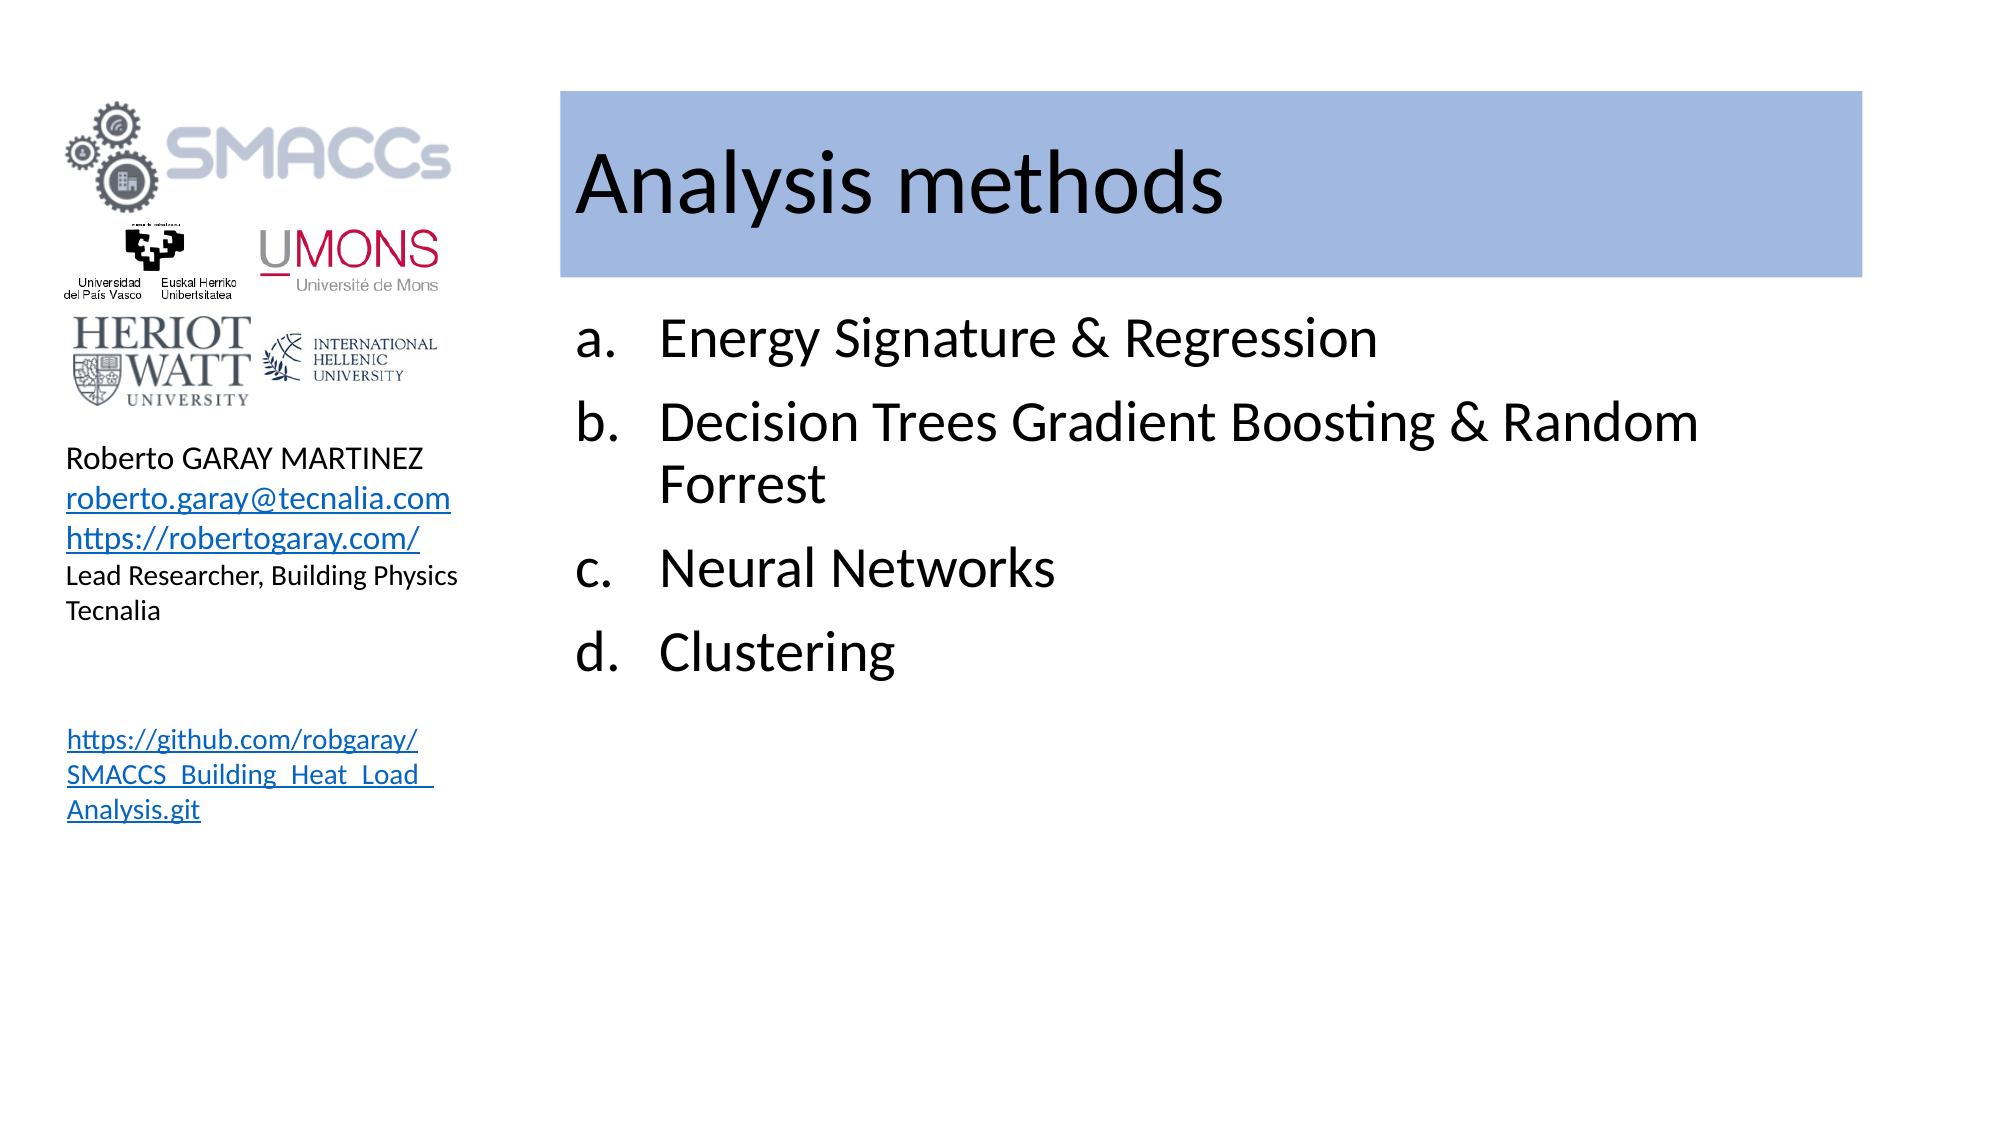

# Analysis methods
Energy Signature & Regression
Decision Trees Gradient Boosting & Random Forrest
Neural Networks
Clustering